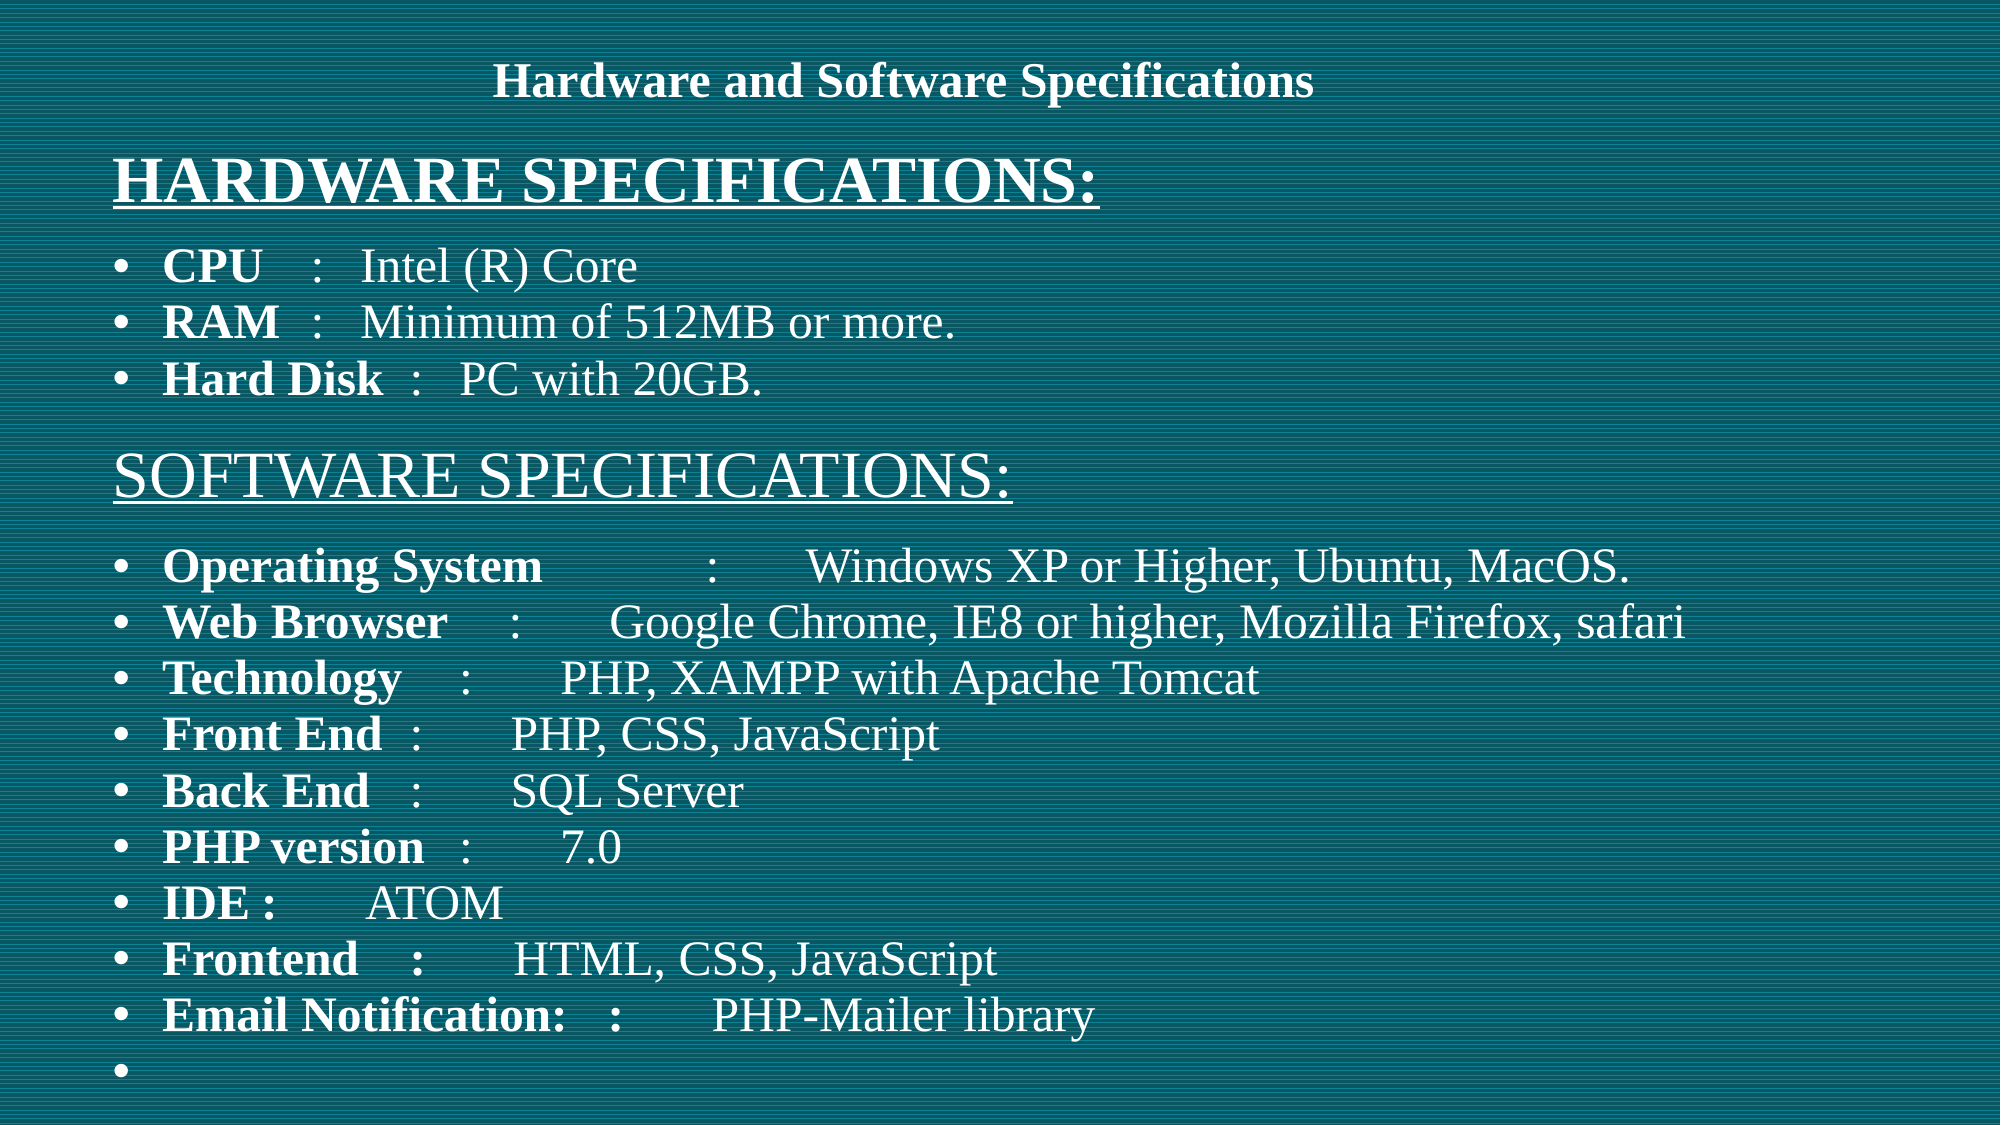

# Hardware and Software Specifications
HARDWARE SPECIFICATIONS:

CPU 		: 	Intel (R) Core
RAM 		:	Minimum of 512MB or more.
Hard Disk 	:	PC with 20GB.

SOFTWARE SPECIFICATIONS:

Operating System             :       Windows XP or Higher, Ubuntu, MacOS.
Web Browser 		:       Google Chrome, IE8 or higher, Mozilla Firefox, safari
Technology  		:       PHP, XAMPP with Apache Tomcat
Front End 		:       PHP, CSS, JavaScript
Back End		:       SQL Server
PHP version 		:       7.0
IDE			:       ATOM
Frontend		:       HTML, CSS, JavaScript
Email Notification:	:       PHP-Mailer library